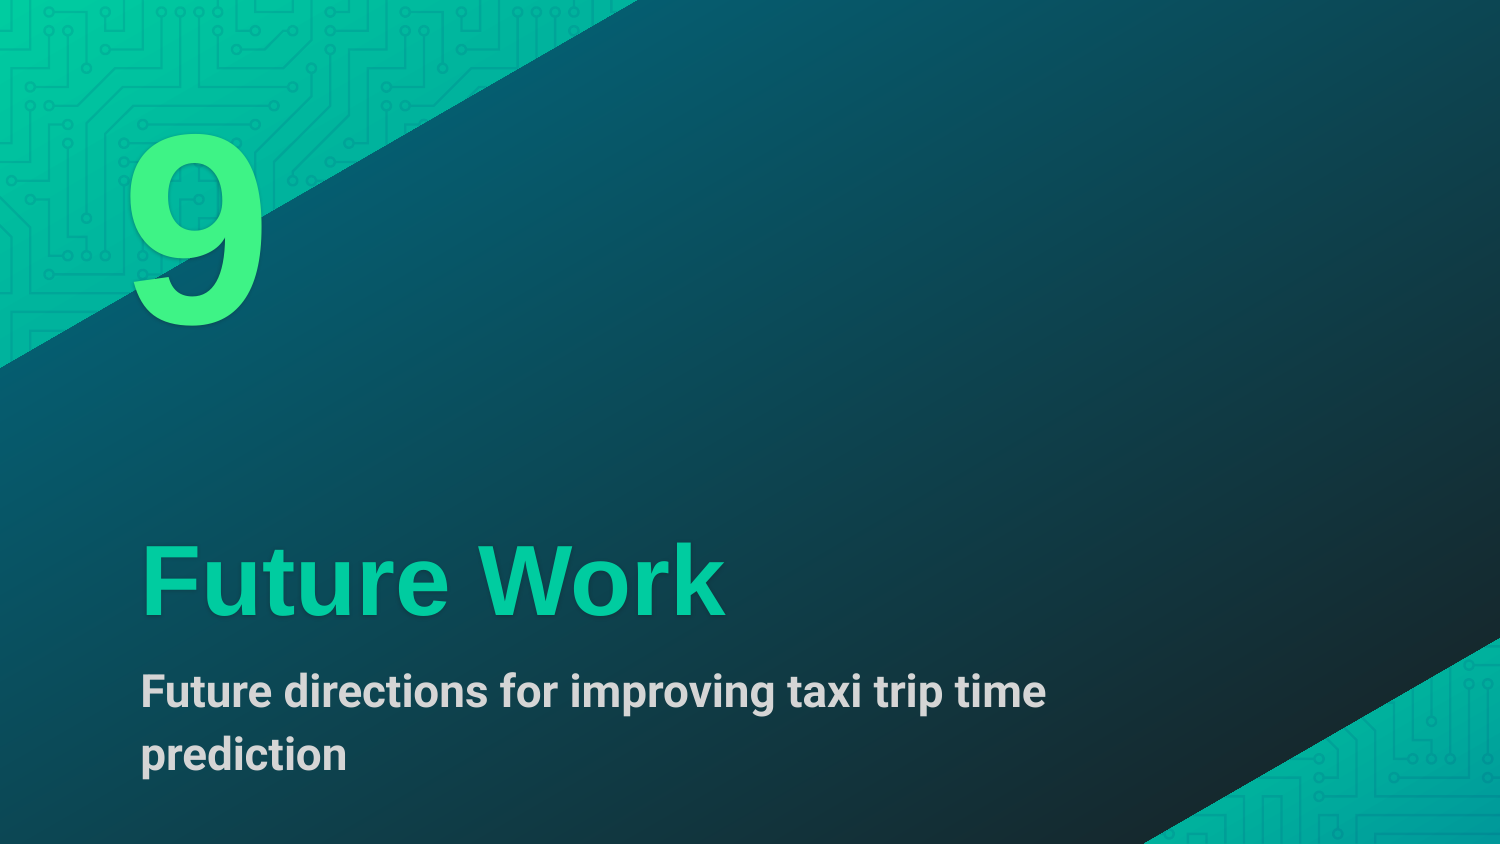

9
# Future Work
Future directions for improving taxi trip time prediction